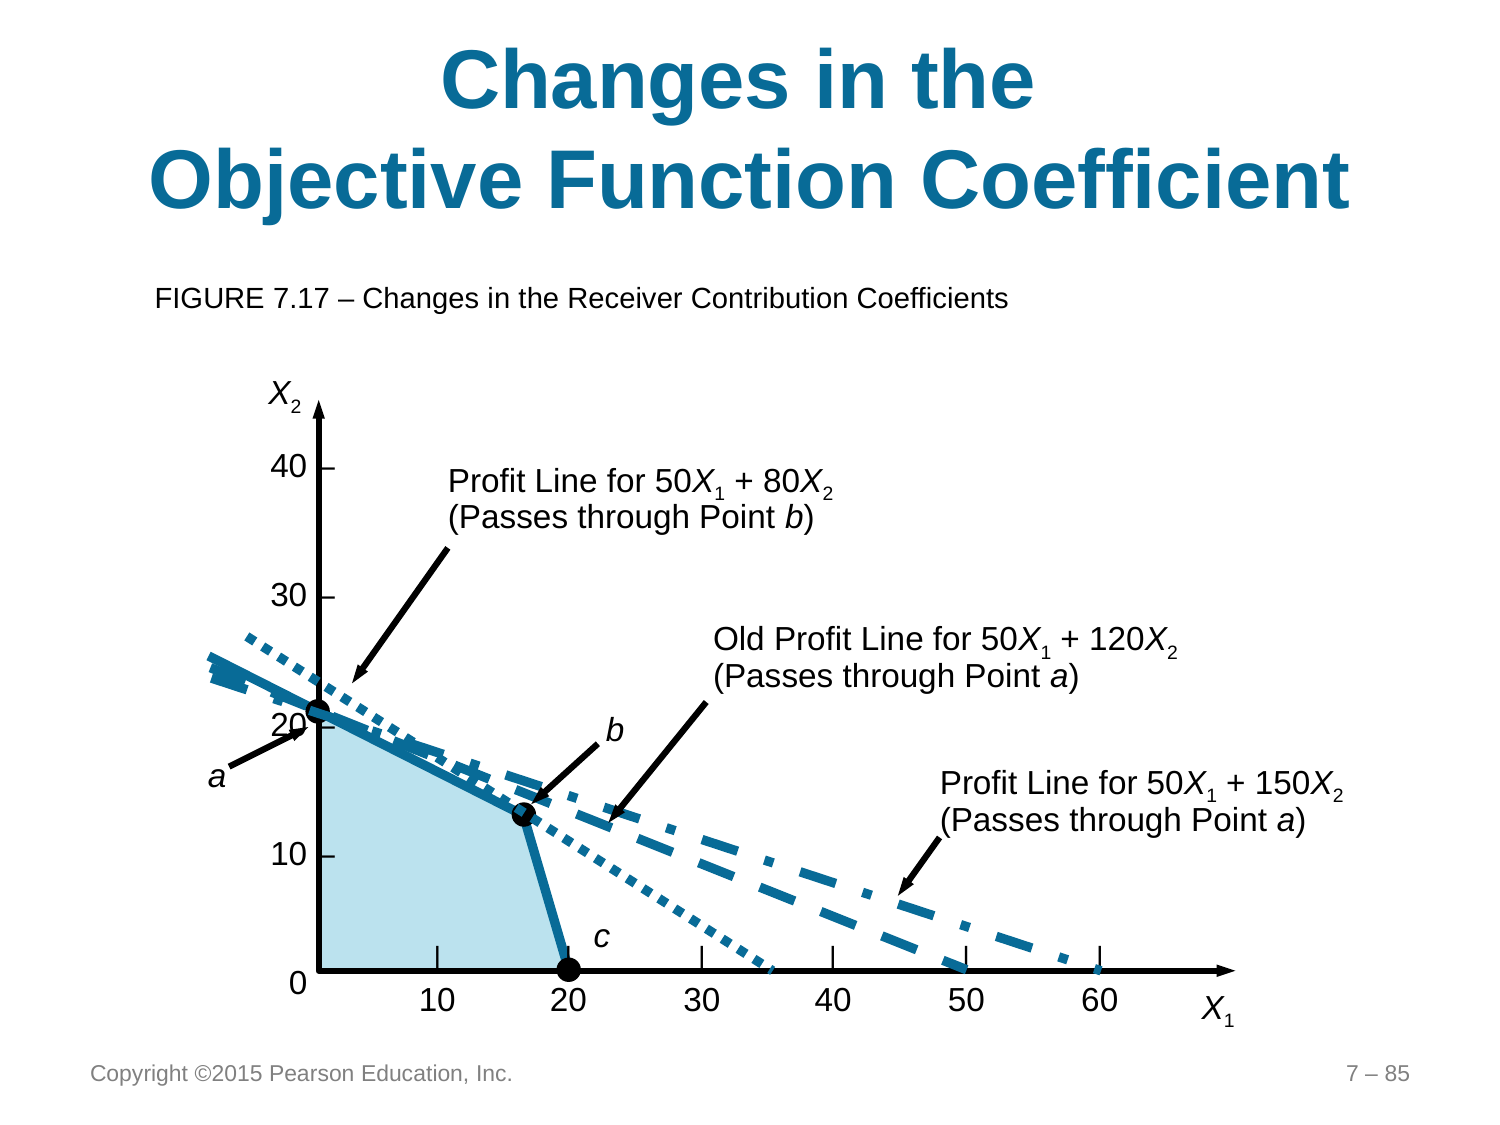

# Changes in the Objective Function Coefficient
FIGURE 7.17 – Changes in the Receiver Contribution Coefficients
40 –
30 –
20 –
10 –
0 –
X2

		|	|	|	|	|	|
		10	20	30	40	50	60
X1
Profit Line for 50X1 + 80X2
(Passes through Point b)

Old Profit Line for 50X1 + 120X2
(Passes through Point a)

b

a
Profit Line for 50X1 + 150X2
(Passes through Point a)

c
Copyright ©2015 Pearson Education, Inc.
7 – 85